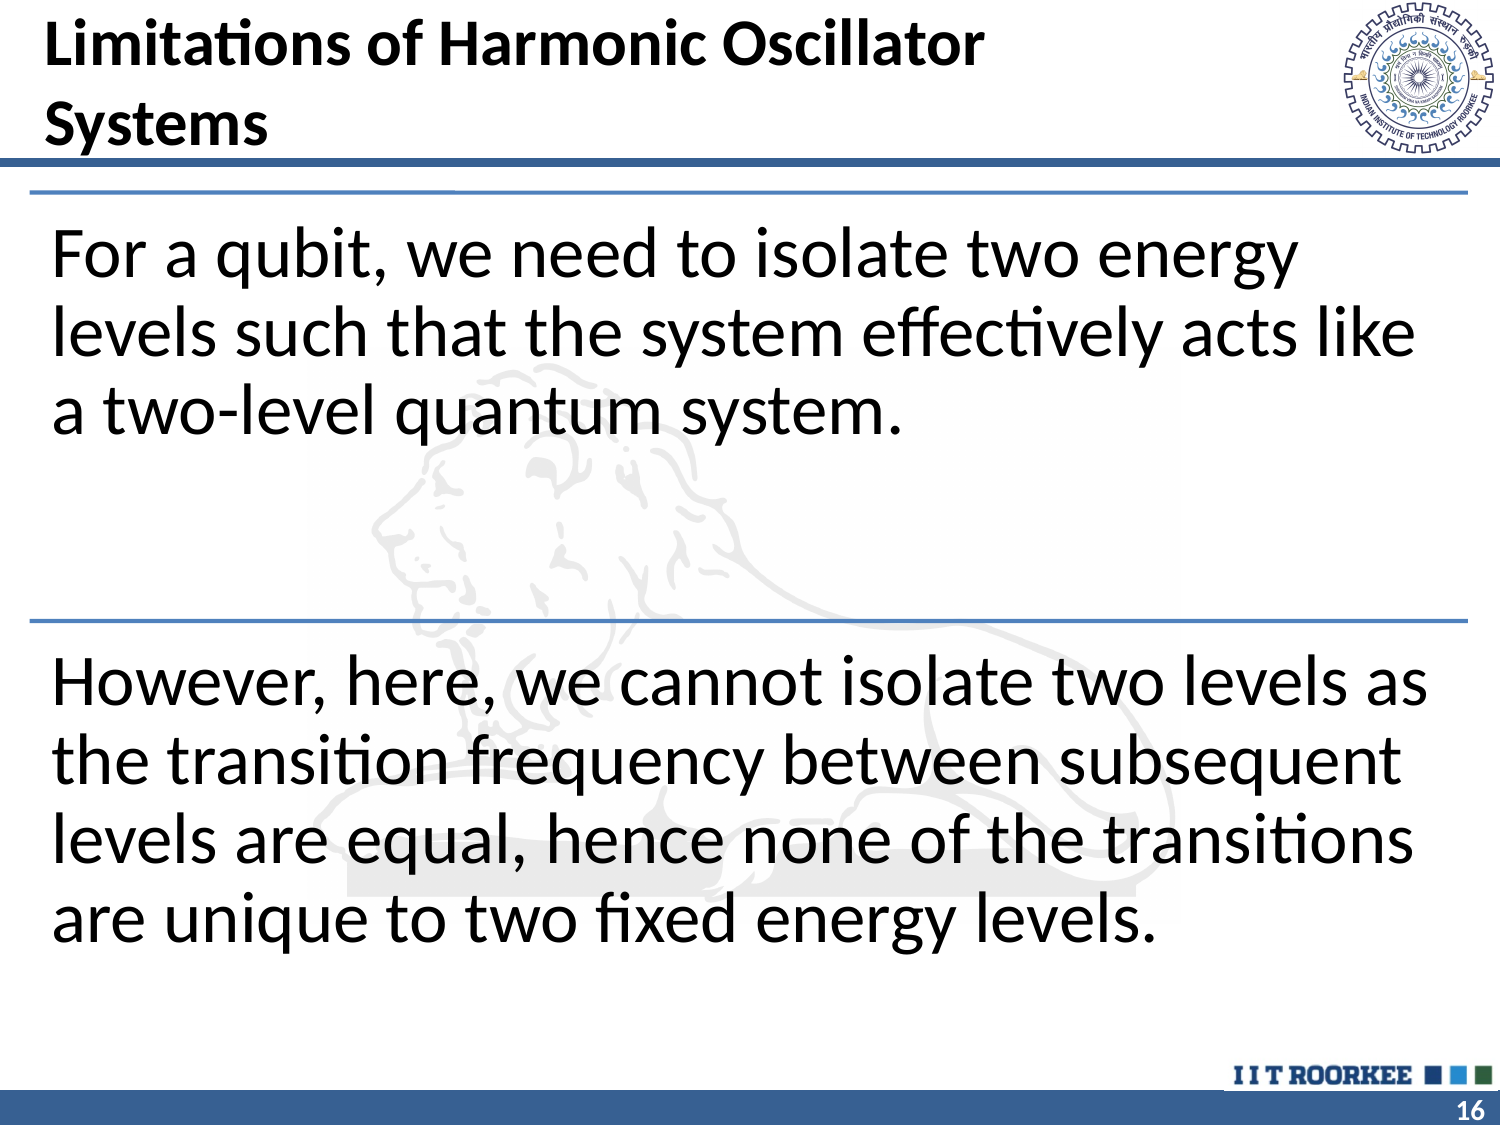

# Limitations of Harmonic Oscillator Systems
For a qubit, we need to isolate two energy levels such that the system effectively acts like a two-level quantum system.
However, here, we cannot isolate two levels as the transition frequency between subsequent levels are equal, hence none of the transitions are unique to two fixed energy levels.